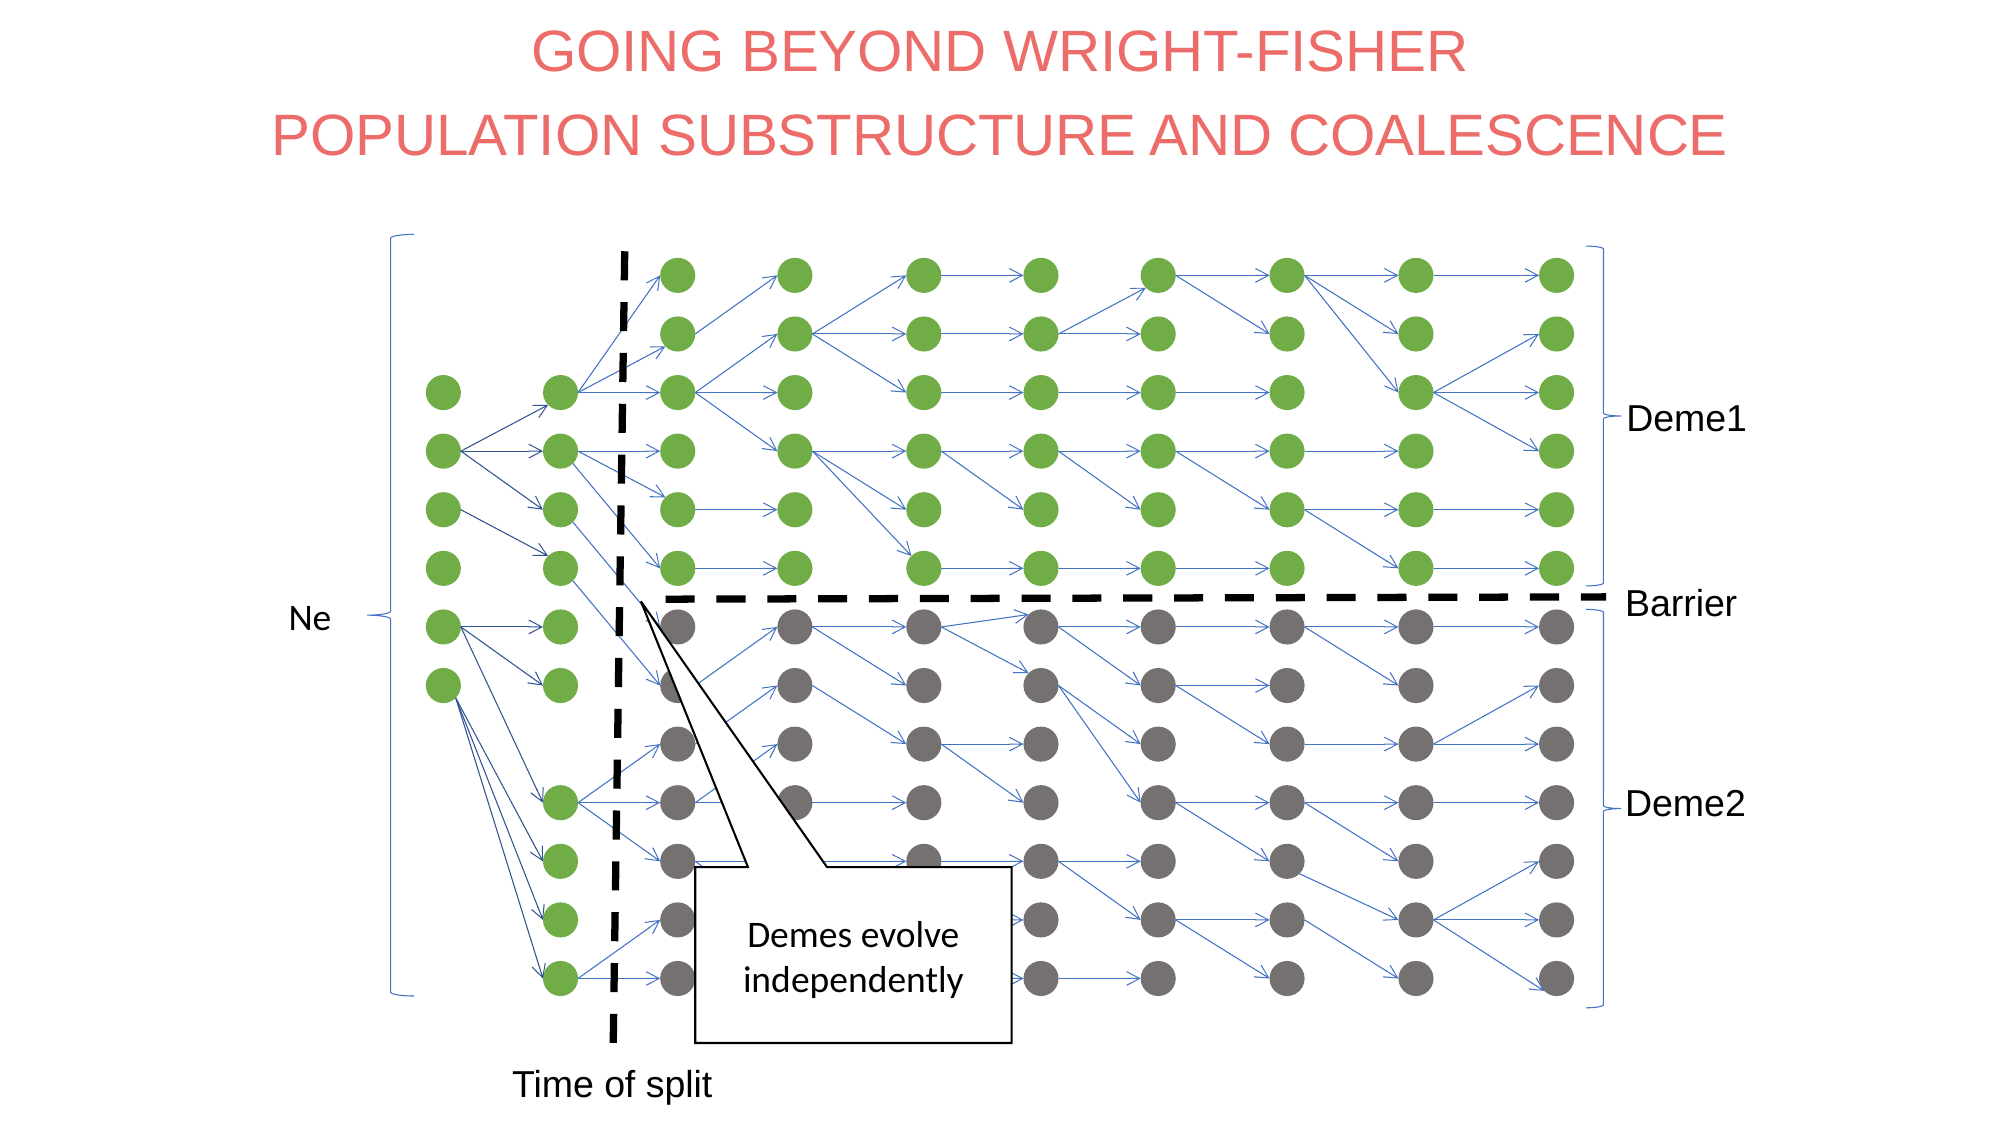

# GOING BEYOND WRIGHT-FISHER POPULATION SUBSTRUCTURE AND COALESCENCE

Time of split

Deme1
Barrier
Ne

Deme2
Demes evolve independently